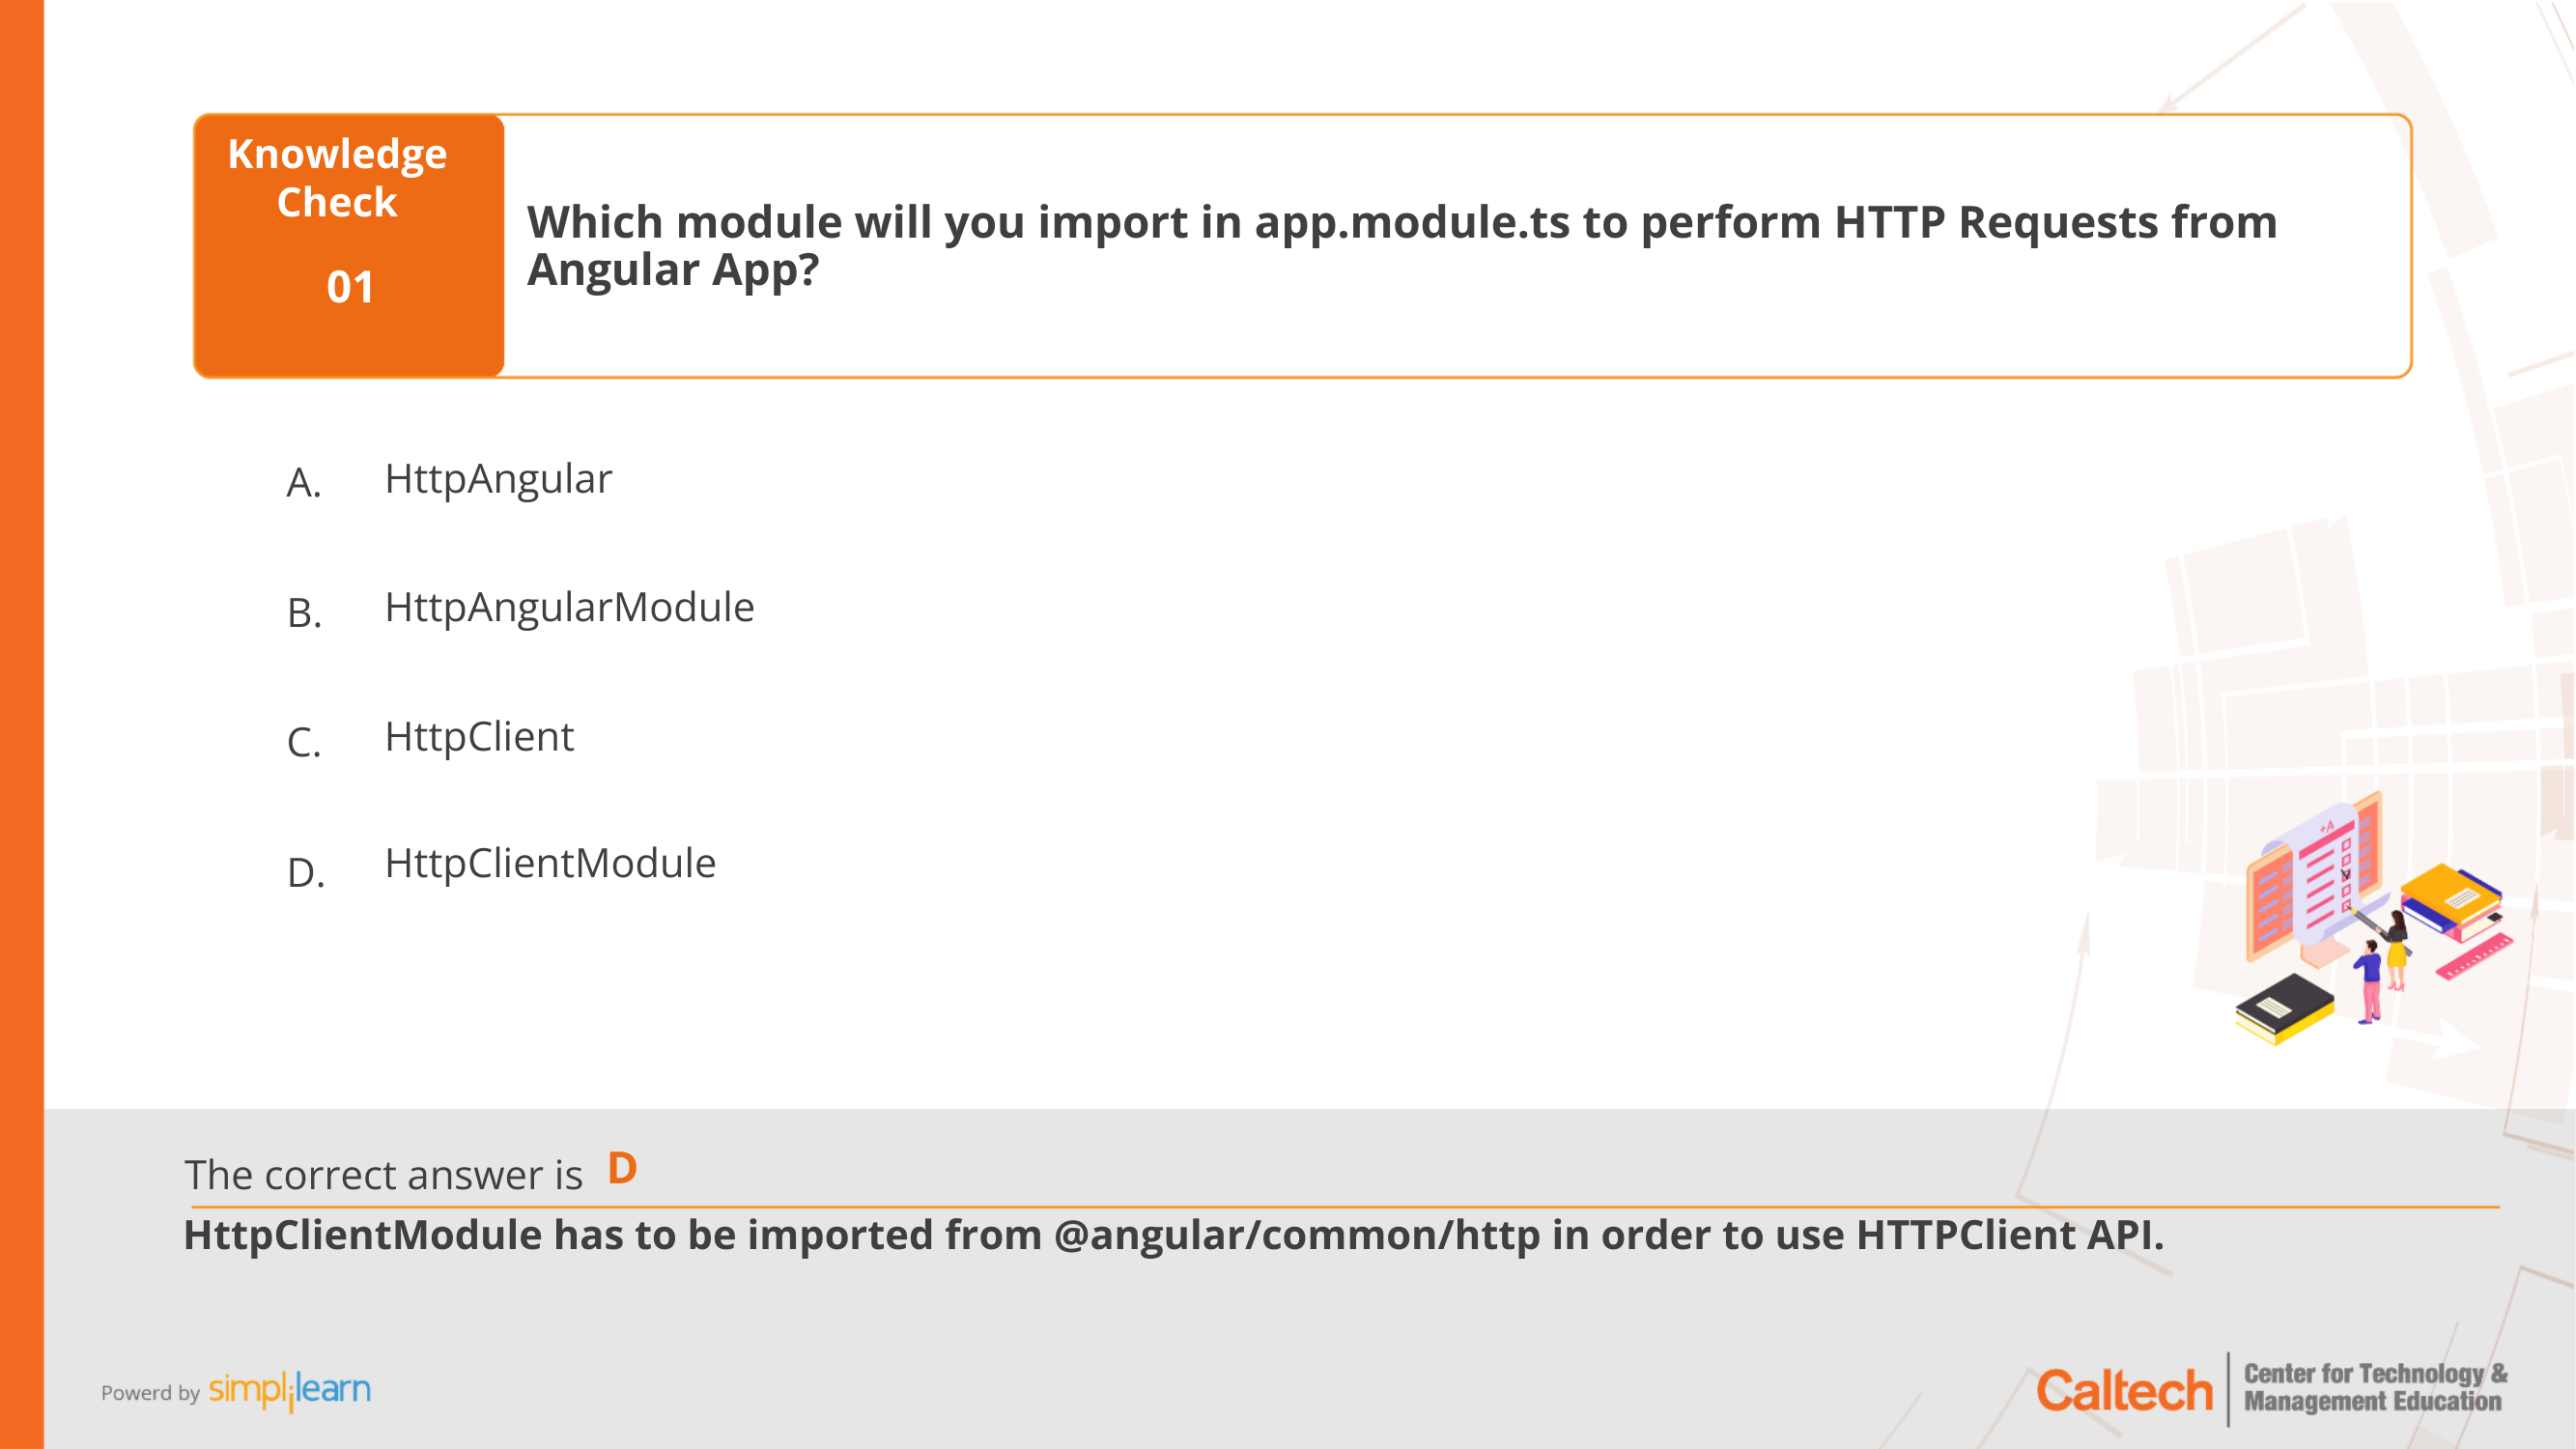

Which module will you import in app.module.ts to perform HTTP Requests from Angular App?
01
HttpAngular
HttpAngularModule
HttpClient
HttpClientModule
D
HttpClientModule has to be imported from @angular/common/http in order to use HTTPClient API.